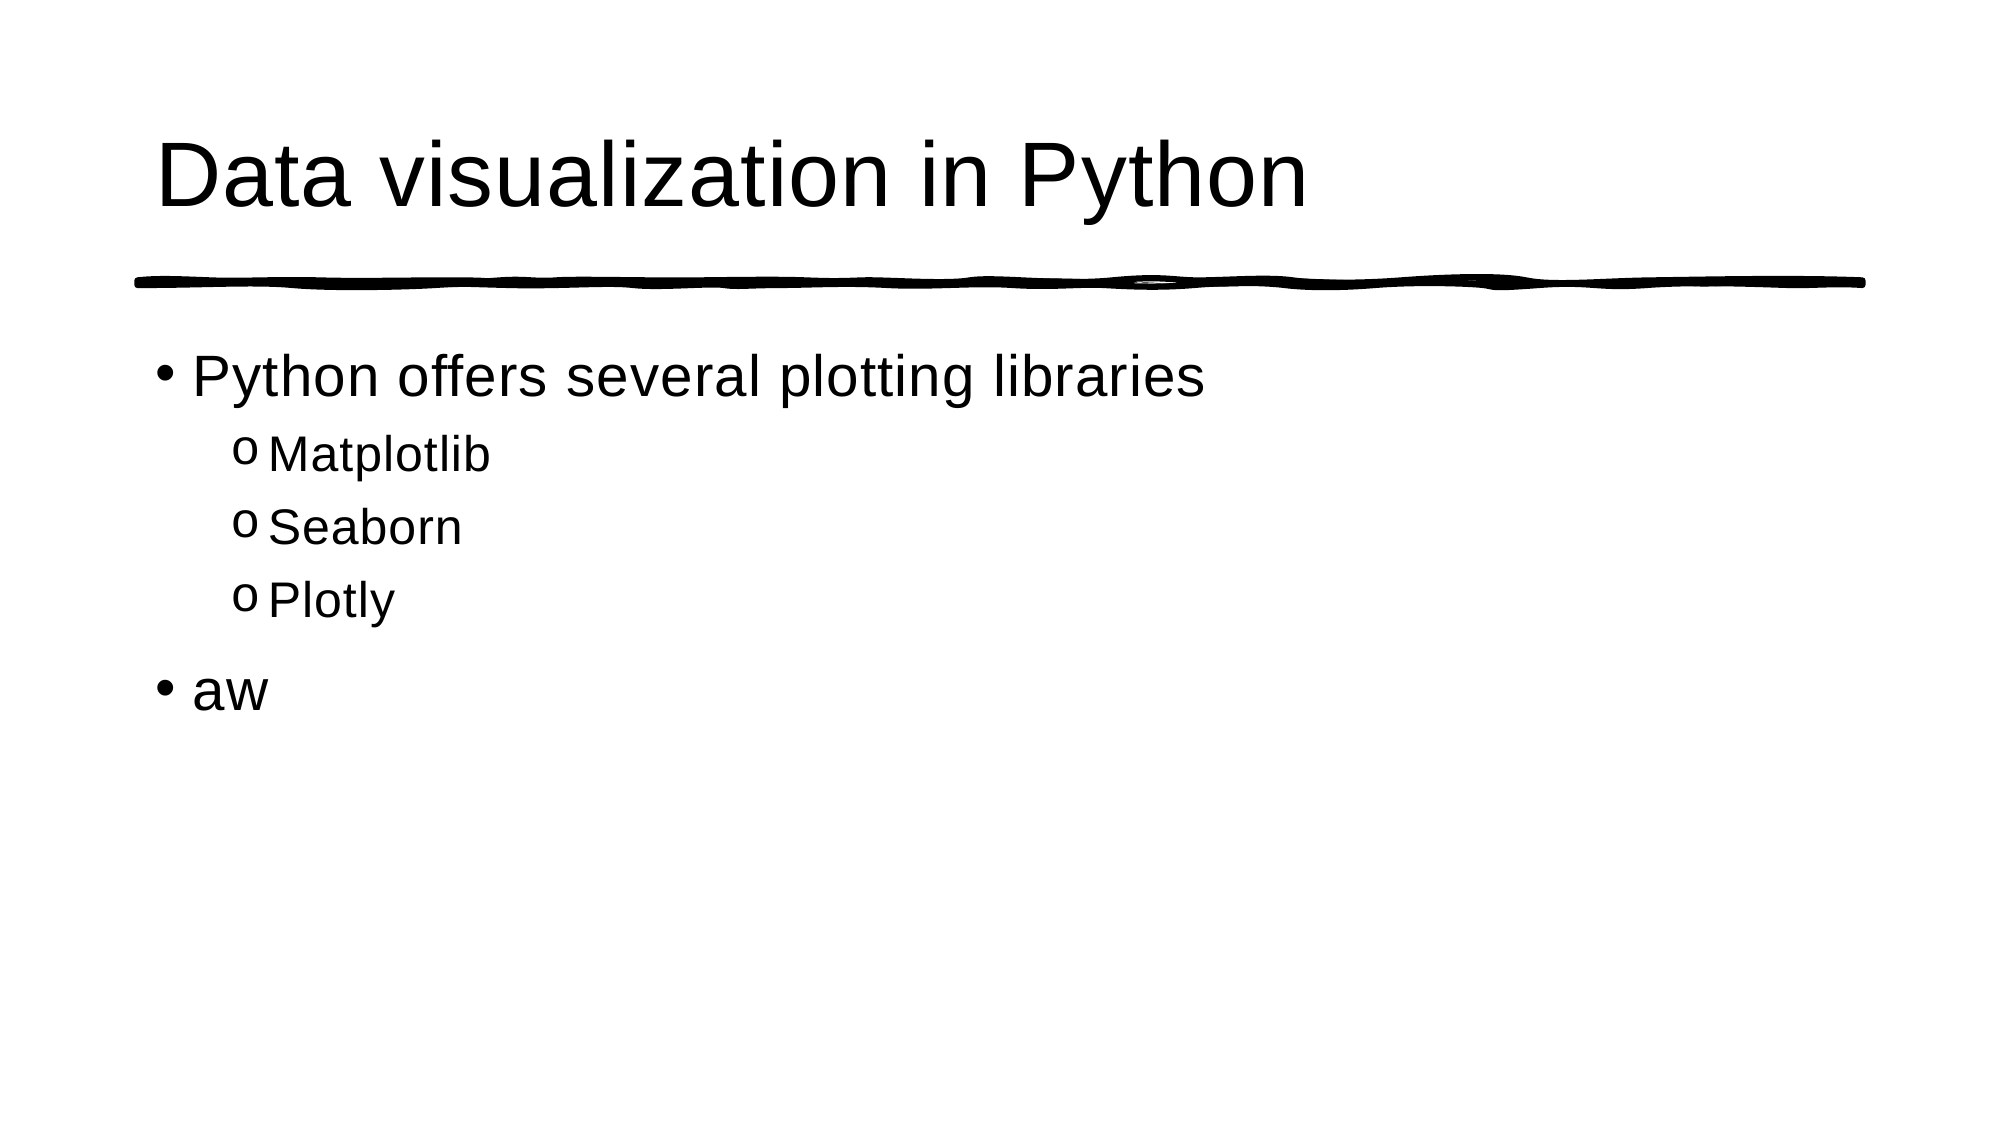

# Data visualization in Python
Python offers several plotting libraries
Matplotlib
Seaborn
Plotly
aw